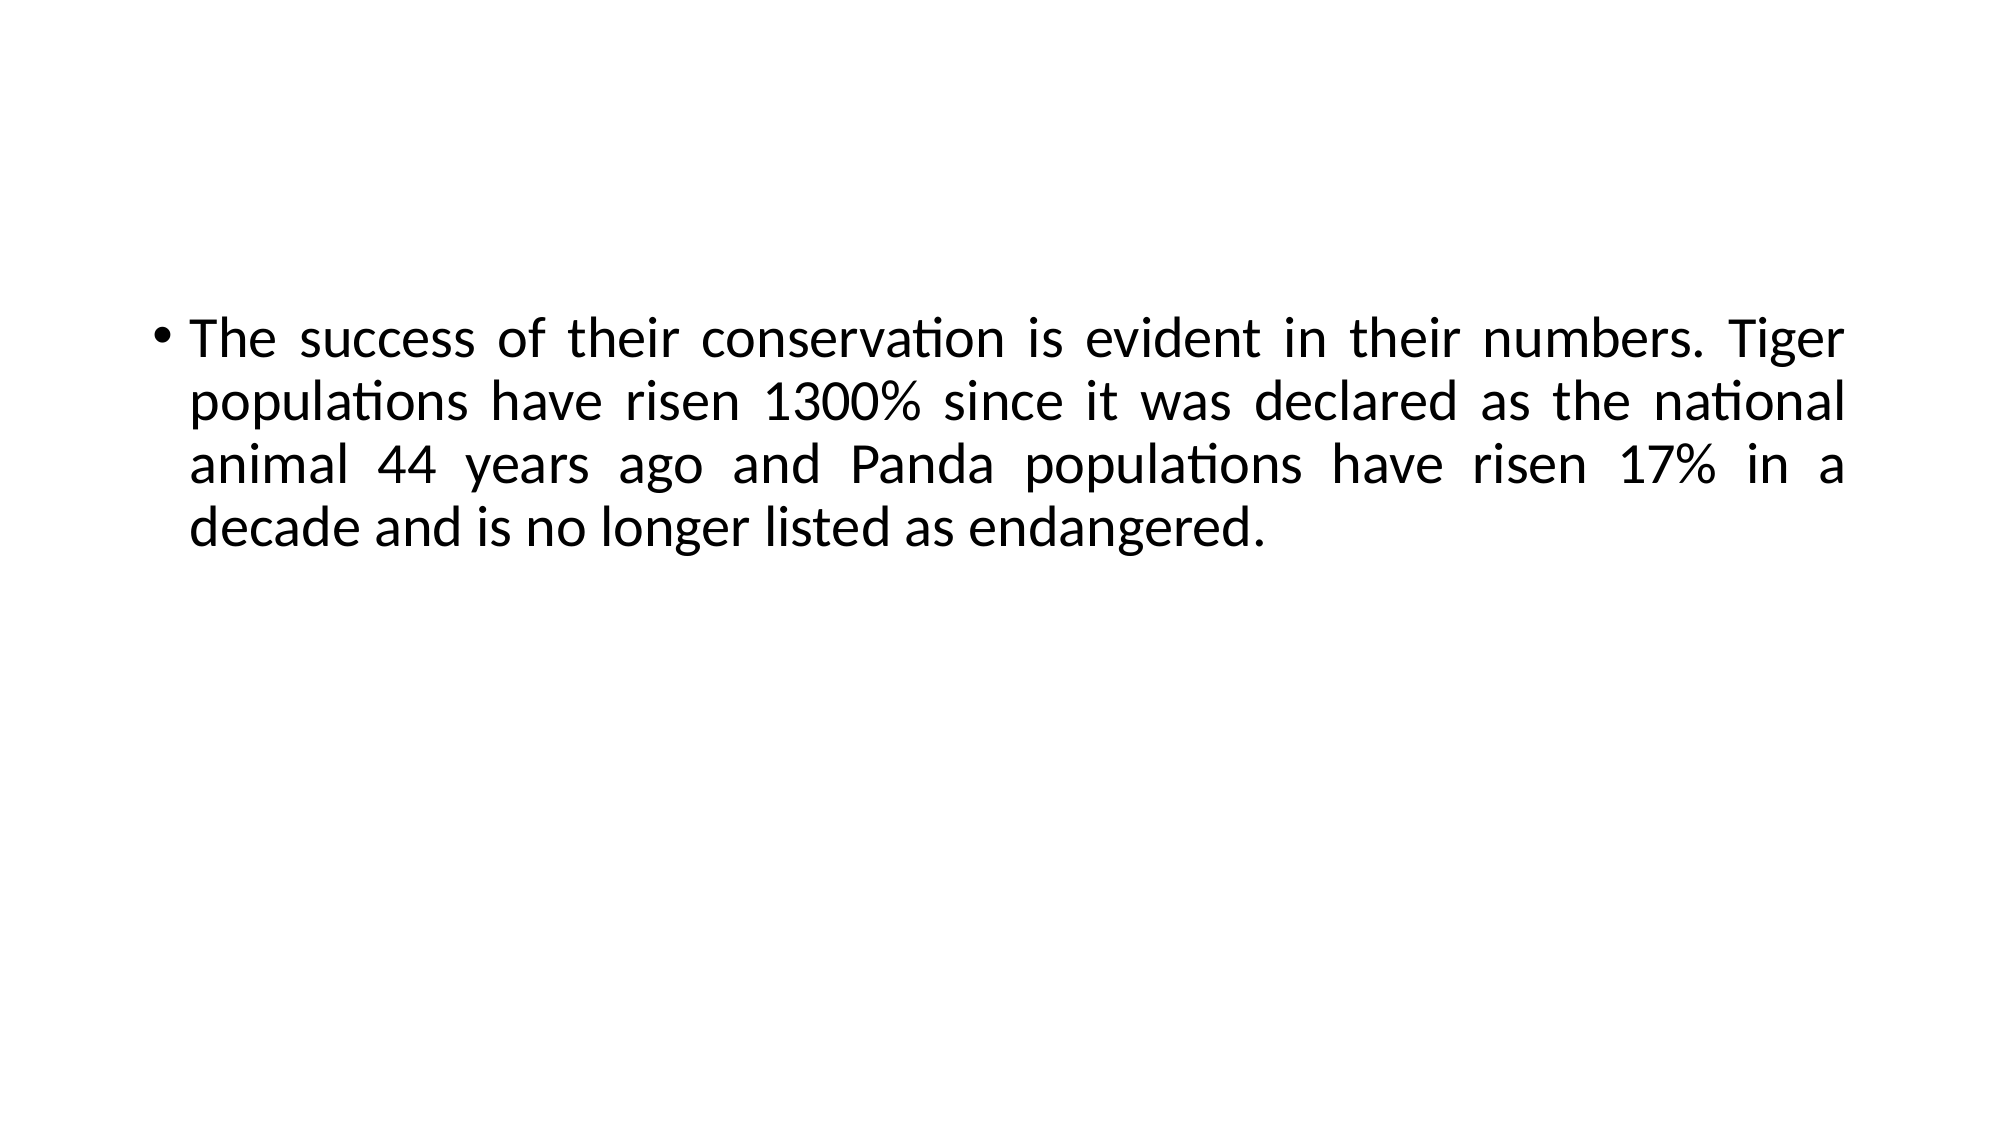

#
The success of their conservation is evident in their numbers. Tiger populations have risen 1300% since it was declared as the national animal 44 years ago and Panda populations have risen 17% in a decade and is no longer listed as endangered.